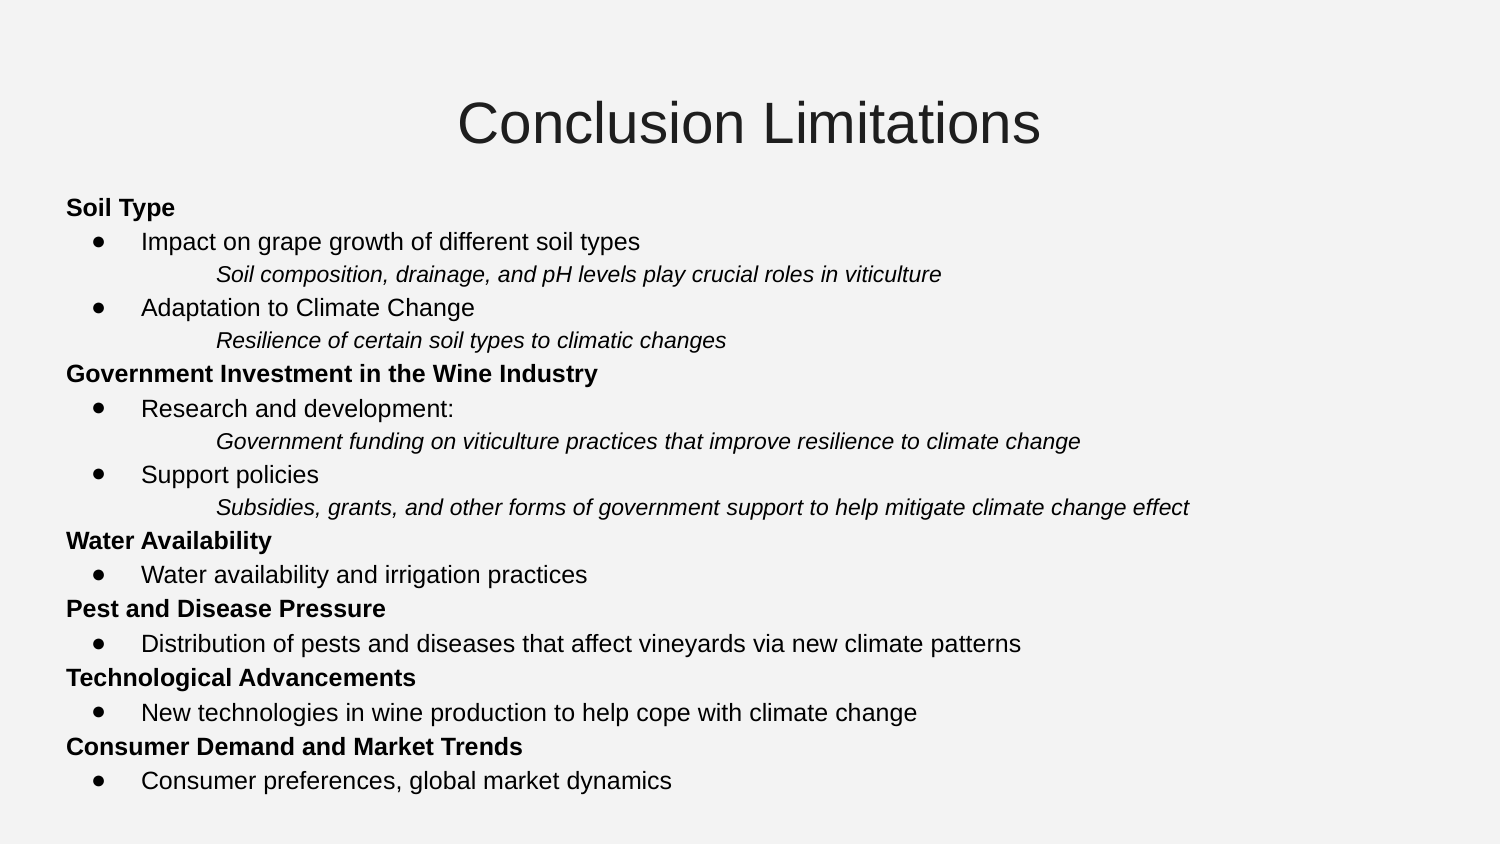

# Conclusion Limitations
Soil Type
Impact on grape growth of different soil types
Soil composition, drainage, and pH levels play crucial roles in viticulture
Adaptation to Climate Change
Resilience of certain soil types to climatic changes
Government Investment in the Wine Industry
Research and development:
Government funding on viticulture practices that improve resilience to climate change
Support policies
Subsidies, grants, and other forms of government support to help mitigate climate change effect
Water Availability
Water availability and irrigation practices
Pest and Disease Pressure
Distribution of pests and diseases that affect vineyards via new climate patterns
Technological Advancements
New technologies in wine production to help cope with climate change
Consumer Demand and Market Trends
Consumer preferences, global market dynamics